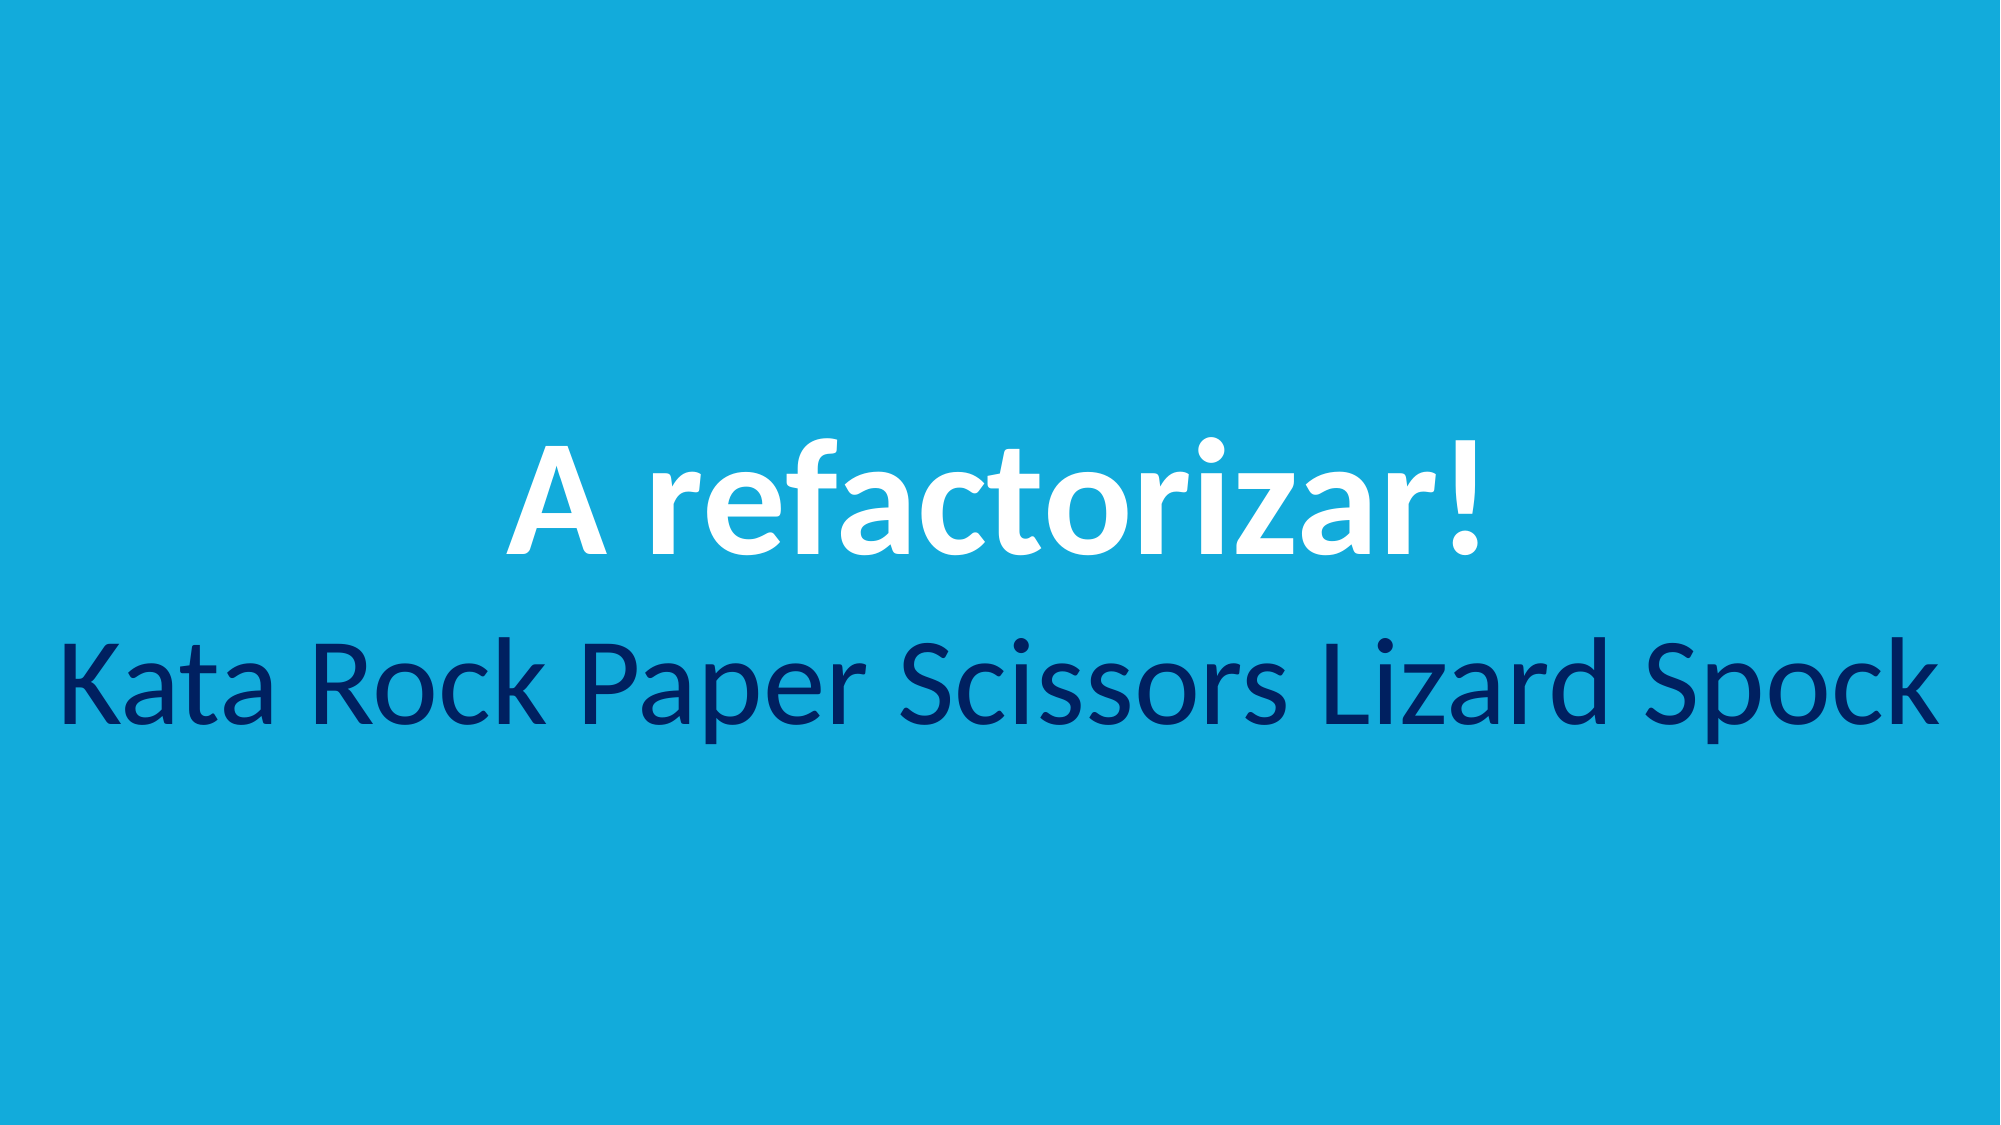

# A refactorizar!
Kata Rock Paper Scissors Lizard Spock